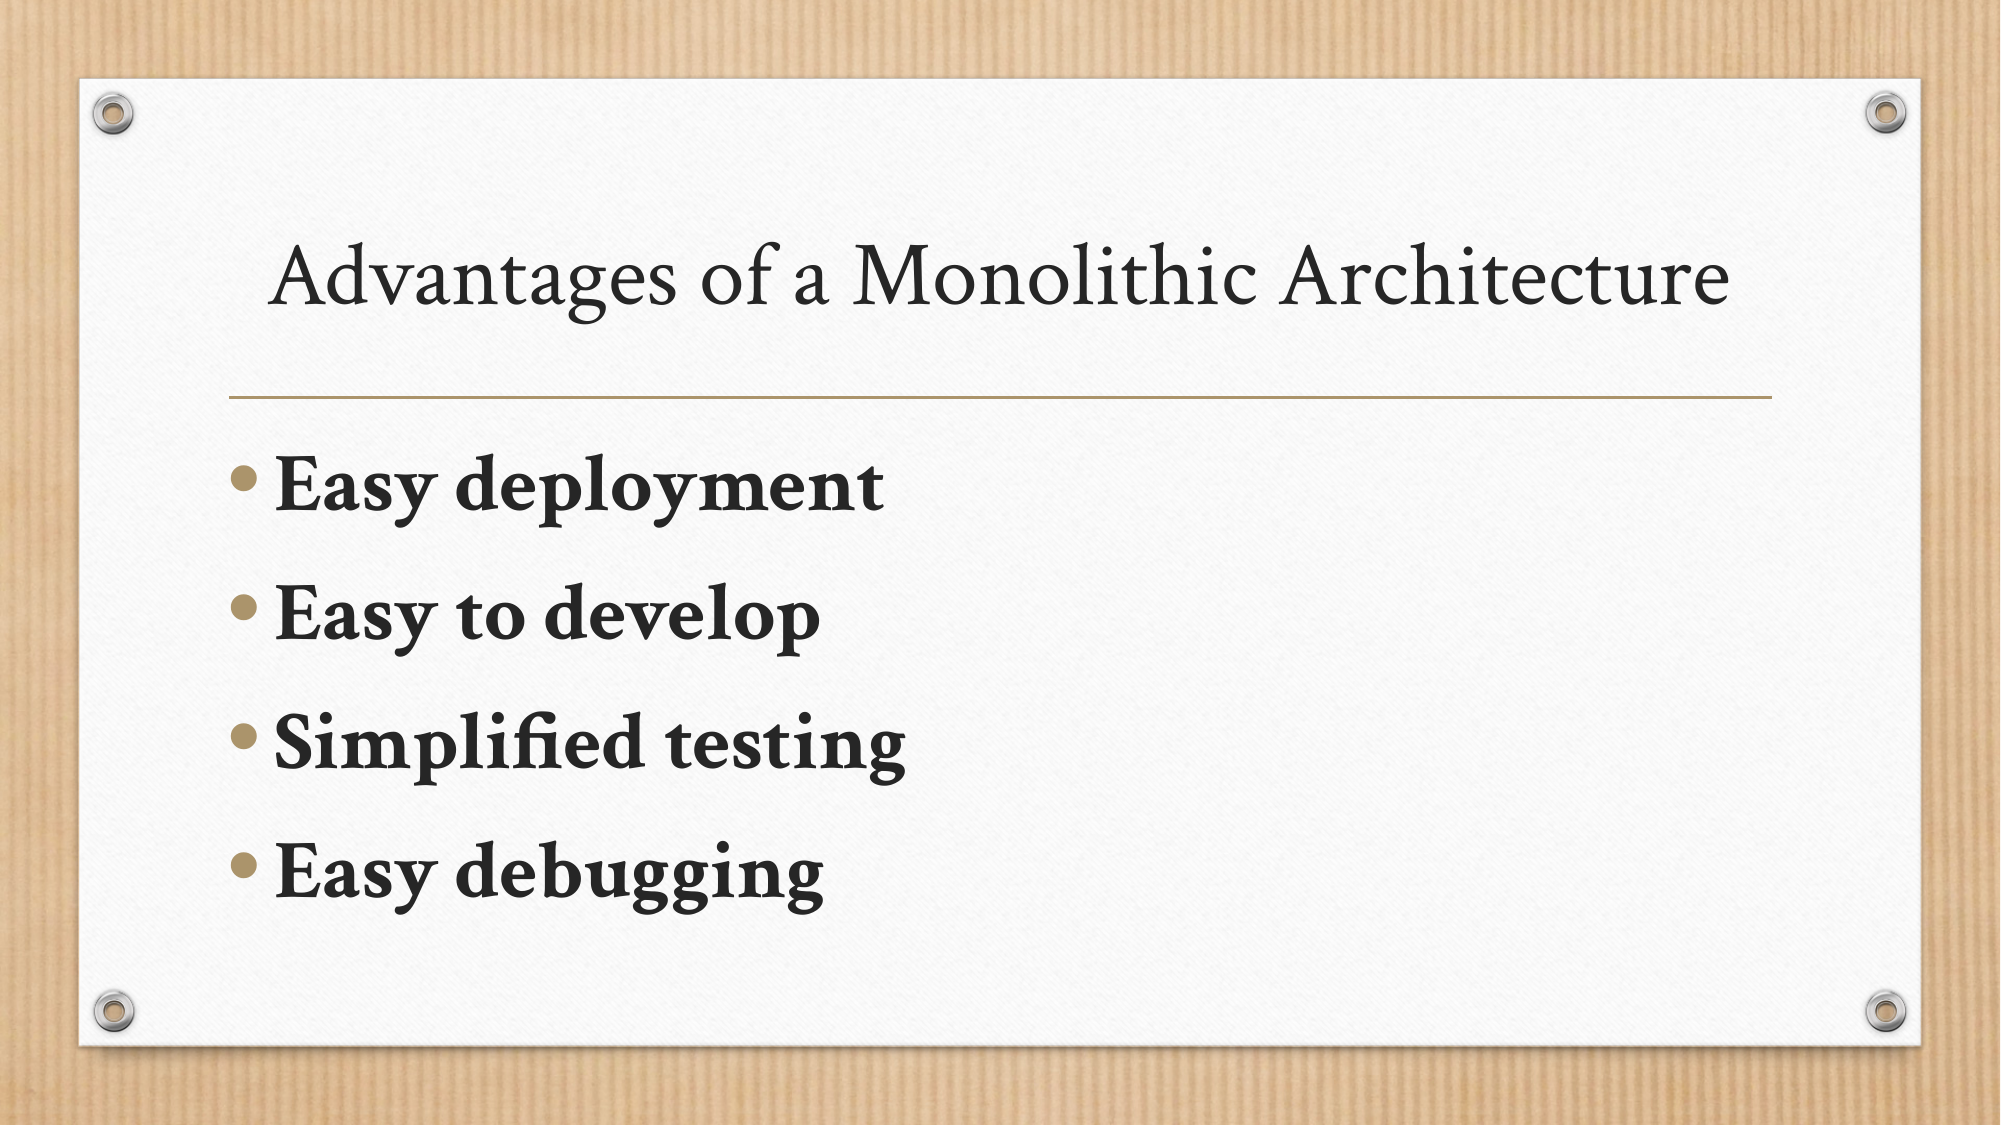

# Advantages of a Monolithic Architecture
Easy deployment
Easy to develop
Simplified testing
Easy debugging